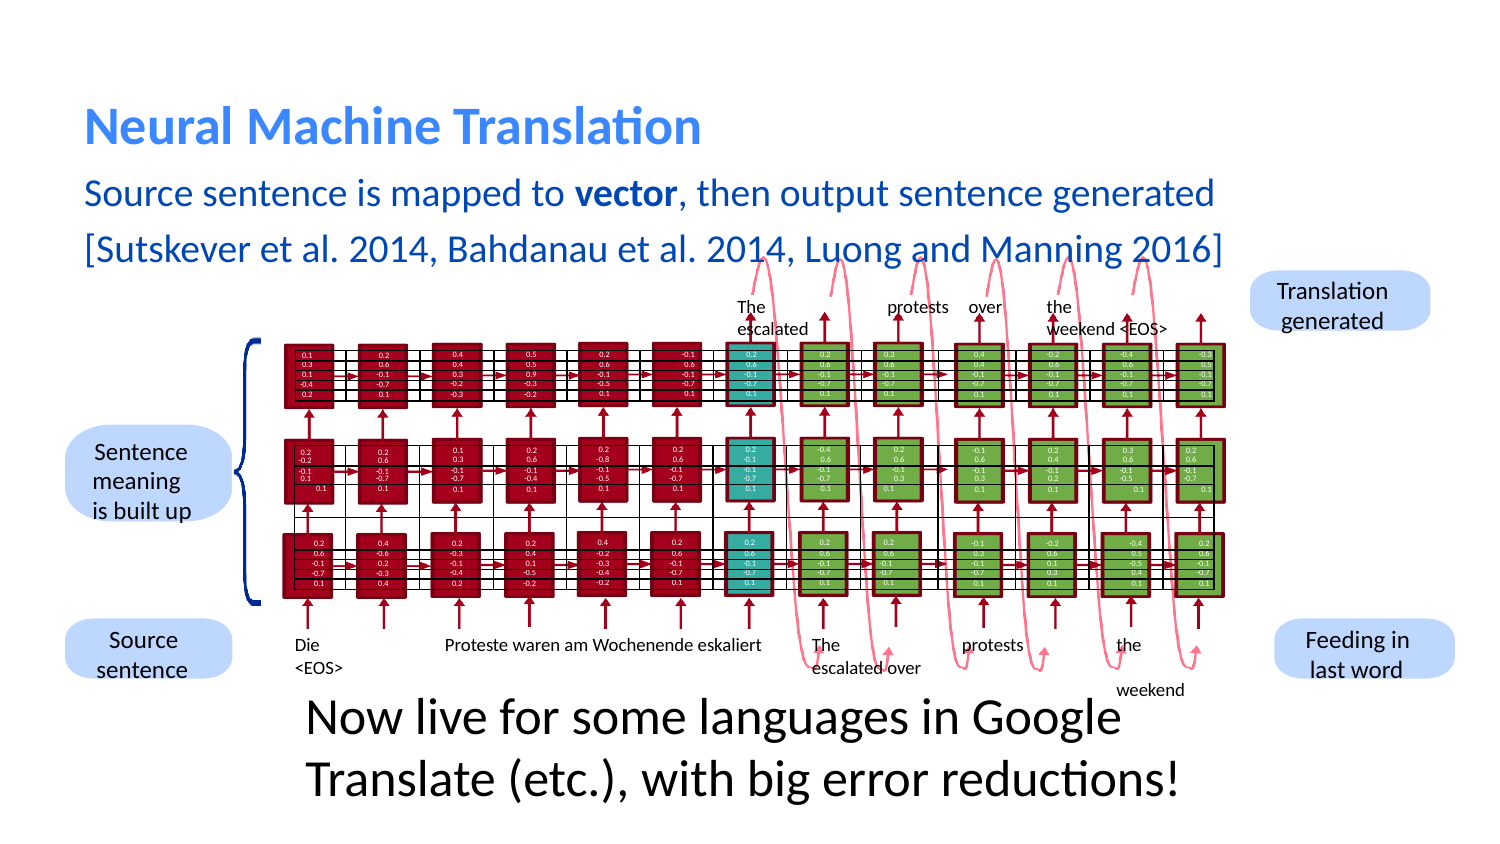

# Neural Machine Translation
Source sentence is mapped to vector, then output sentence generated  [Sutskever et al. 2014, Bahdanau et al. 2014, Luong and Manning 2016]

Translation  generated
The	protests escalated
over
the	weekend <EOS>

| 0.1 | 0.2 | 0.4 | 0.5 | 0.2 | -0.1 | 0.2 | 0.2 | 0.3 | 0.4 | -0.2 | -0.4 | -0.3 |
| --- | --- | --- | --- | --- | --- | --- | --- | --- | --- | --- | --- | --- |
| 0.3 | 0.6 | 0.4 | 0.5 | 0.6 | 0.6 | 0.6 | 0.6 | 0.6 | 0.4 | 0.6 | 0.6 | 0.5 |
| 0.1 | -0.1 | 0.3 | 0.9 | -0.1 | -0.1 | -0.1 | -0.1 | -0.1 | -0.1 | -0.1 | -0.1 | -0.1 |
| -0.4 | -0.7 | -0.2 | -0.3 | -0.5 | -0.7 | -0.7 | -0.7 | -0.7 | -0.7 | -0.7 | -0.7 | -0.7 |
| 0.2 | 0.1 | -0.3 | -0.2 | 0.1 | 0.1 | 0.1 | 0.1 | 0.1 | 0.1 | 0.1 | 0.1 | 0.1 |

Sentence  meaning  is built up
| 0.2 -0.2 | 0.2 0.6 | 0.1 0.3 | 0.2 0.6 | 0.2 -0.8 | 0.2 0.6 | 0.2 -0.1 | -0.4 0.6 | 0.2 0.6 | -0.1 0.6 | 0.2 0.4 | 0.3 0.6 | 0.2 0.6 |
| --- | --- | --- | --- | --- | --- | --- | --- | --- | --- | --- | --- | --- |
| -0.1 0.1 | -0.1 -0.7 | -0.1 -0.7 | -0.1 -0.4 | -0.1 -0.5 | -0.1 -0.7 | -0.1 -0.7 | -0.1 -0.7 | -0.1 0.3 | -0.1 0.3 | -0.1 0.2 | -0.1 -0.5 | -0.1 -0.7 |
| 0.1 | 0.1 | 0.1 | 0.1 | 0.1 | 0.1 | 0.1 | 0.1 | 0.1 | 0.1 | 0.1 | 0.1 | 0.1 |
| 0.2 | 0.4 | 0.2 | 0.2 | 0.4 | 0.2 | 0.2 | 0.2 | 0.2 | -0.1 | -0.2 | -0.4 | 0.2 |
| 0.6 | -0.6 | -0.3 | 0.4 | -0.2 | 0.6 | 0.6 | 0.6 | 0.6 | 0.3 | 0.6 | 0.5 | 0.6 |
| -0.1 | 0.2 | -0.1 | 0.1 | -0.3 | -0.1 | -0.1 | -0.1 | -0.1 | -0.1 | 0.1 | -0.5 | -0.1 |
| -0.7 | -0.3 | -0.4 | -0.5 | -0.4 | -0.7 | -0.7 | -0.7 | -0.7 | -0.7 | 0.3 | 0.4 | -0.7 |
| 0.1 | 0.4 | 0.2 | -0.2 | -0.2 | 0.1 | 0.1 | 0.1 | 0.1 | 0.1 | 0.1 | 0.1 | 0.1 |

Source  sentence
Feeding in  last word
Die	Proteste waren am Wochenende eskaliert <EOS>
The	protests escalated over
the	weekend
Now live for some languages in Google  Translate (etc.), with big error reductions!